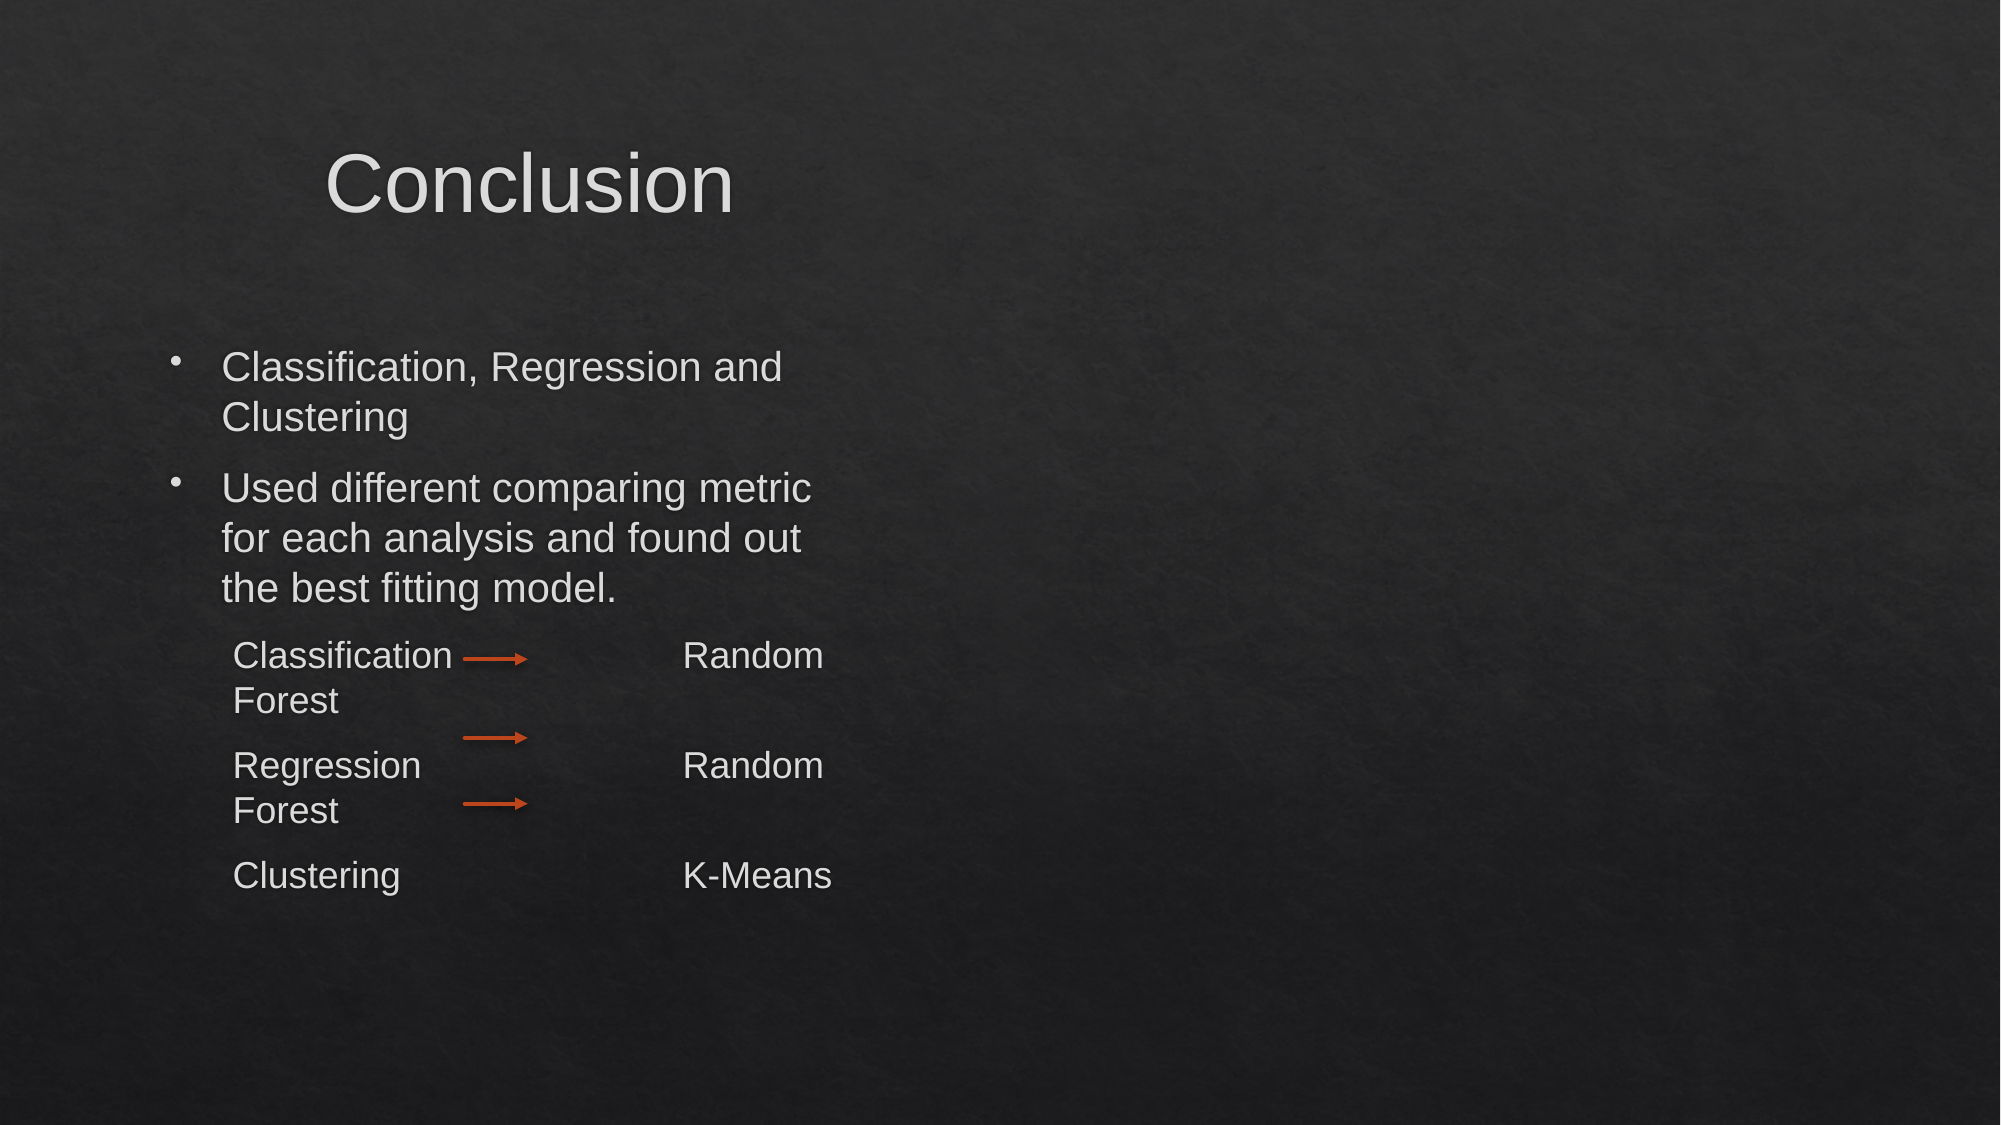

# Conclusion
Classification, Regression and Clustering
Used different comparing metric for each analysis and found out the best fitting model.
Classification		Random Forest
Regression		Random Forest
Clustering		K-Means